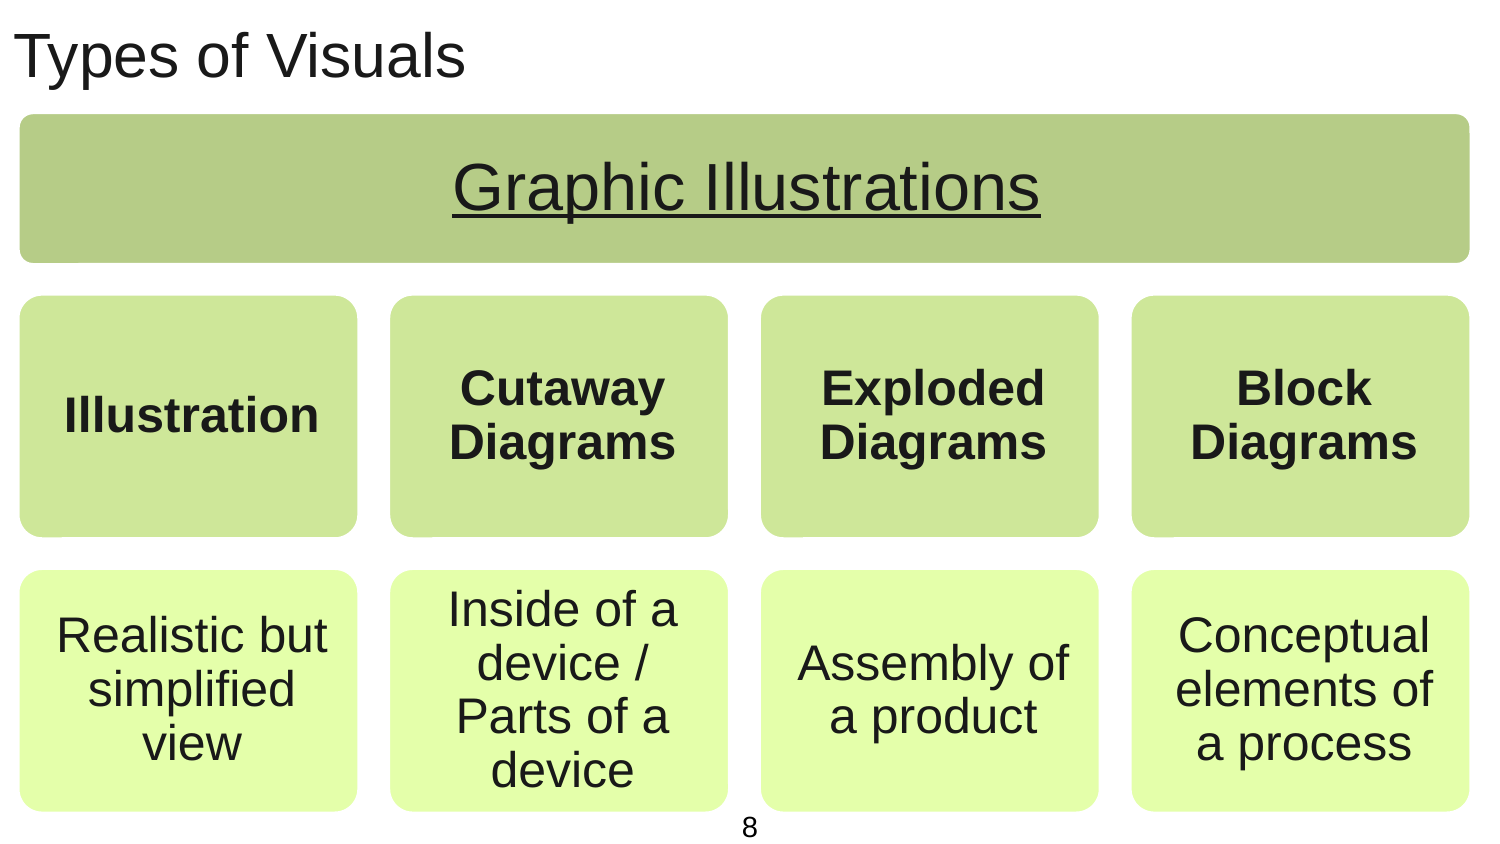

# Types of Visuals
Graphic Illustrations
Illustration
Realistic but simplified view
Cutaway Diagrams
Inside of a device / Parts of a device
Exploded Diagrams
Assembly of a product
Block Diagrams
Conceptual elements of a process
8